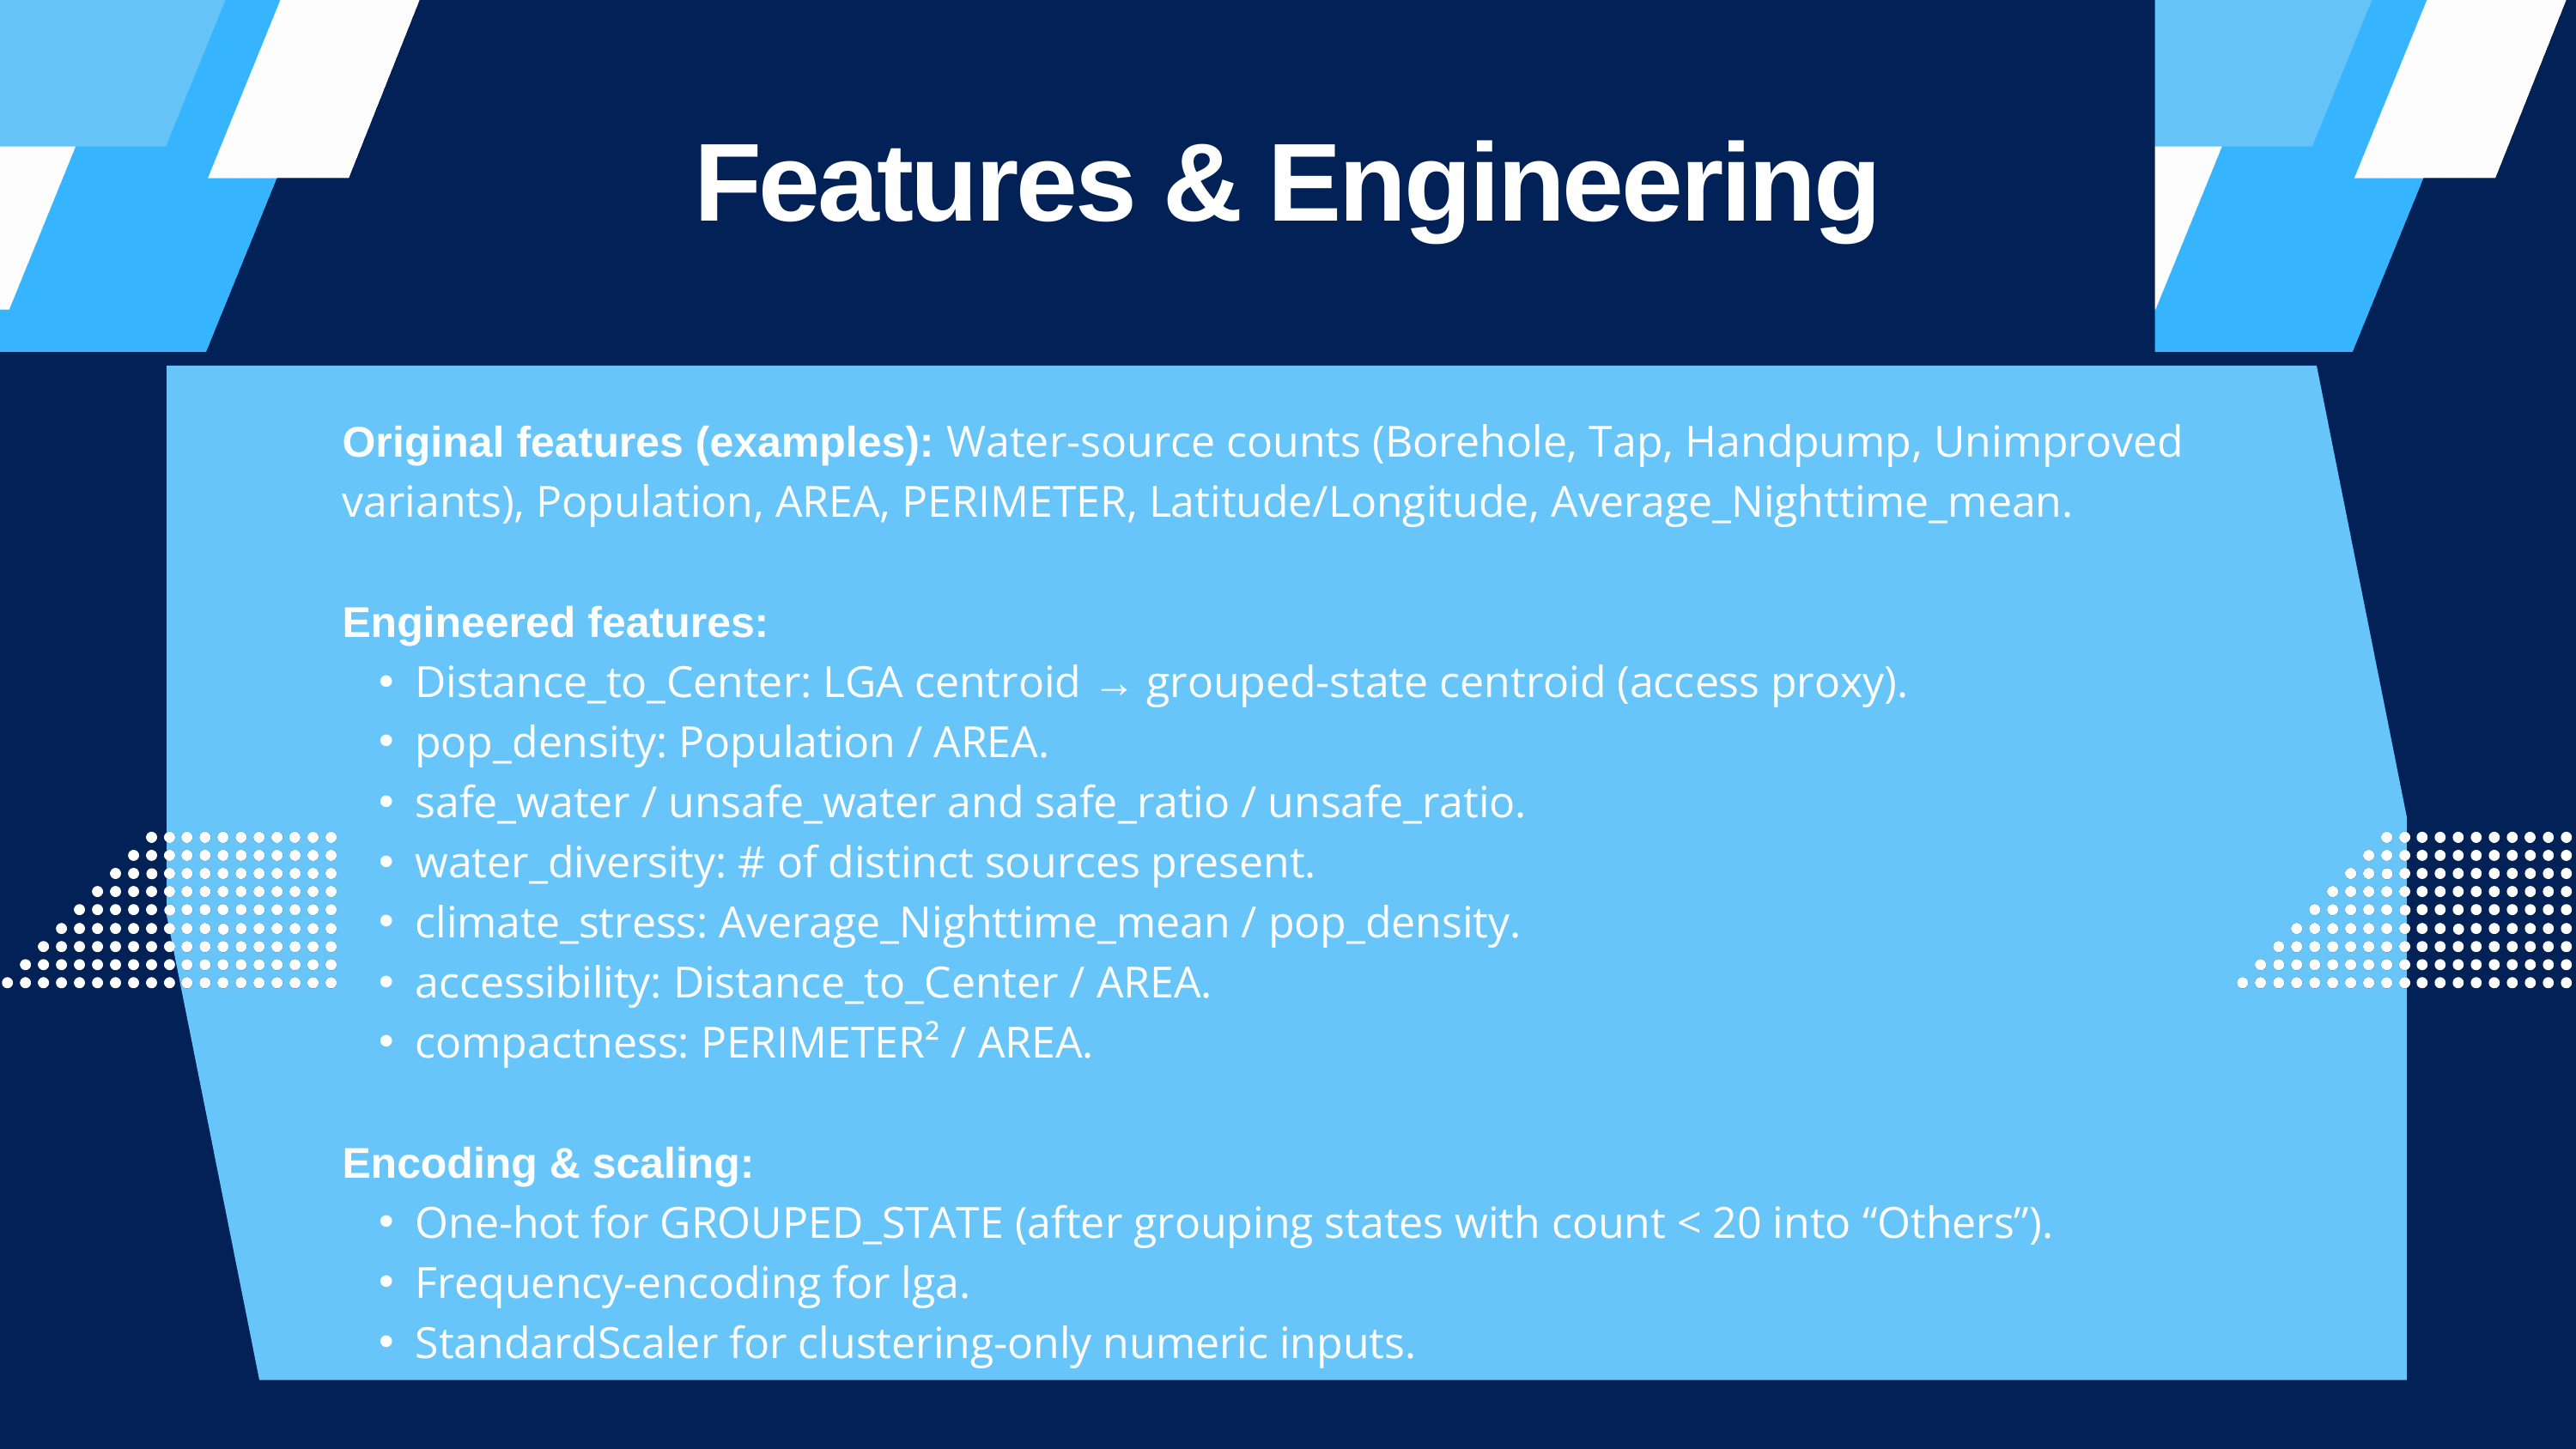

Features & Engineering

Original features (examples): Water-source counts (Borehole, Tap, Handpump, Unimproved variants), Population, AREA, PERIMETER, Latitude/Longitude, Average_Nighttime_mean.

Engineered features:
Distance_to_Center: LGA centroid → grouped-state centroid (access proxy).
pop_density: Population / AREA.
safe_water / unsafe_water and safe_ratio / unsafe_ratio.
water_diversity: # of distinct sources present.
climate_stress: Average_Nighttime_mean / pop_density.
accessibility: Distance_to_Center / AREA.
compactness: PERIMETER² / AREA.

Encoding & scaling:
One-hot for GROUPED_STATE (after grouping states with count < 20 into “Others”).
Frequency-encoding for lga.
StandardScaler for clustering-only numeric inputs.